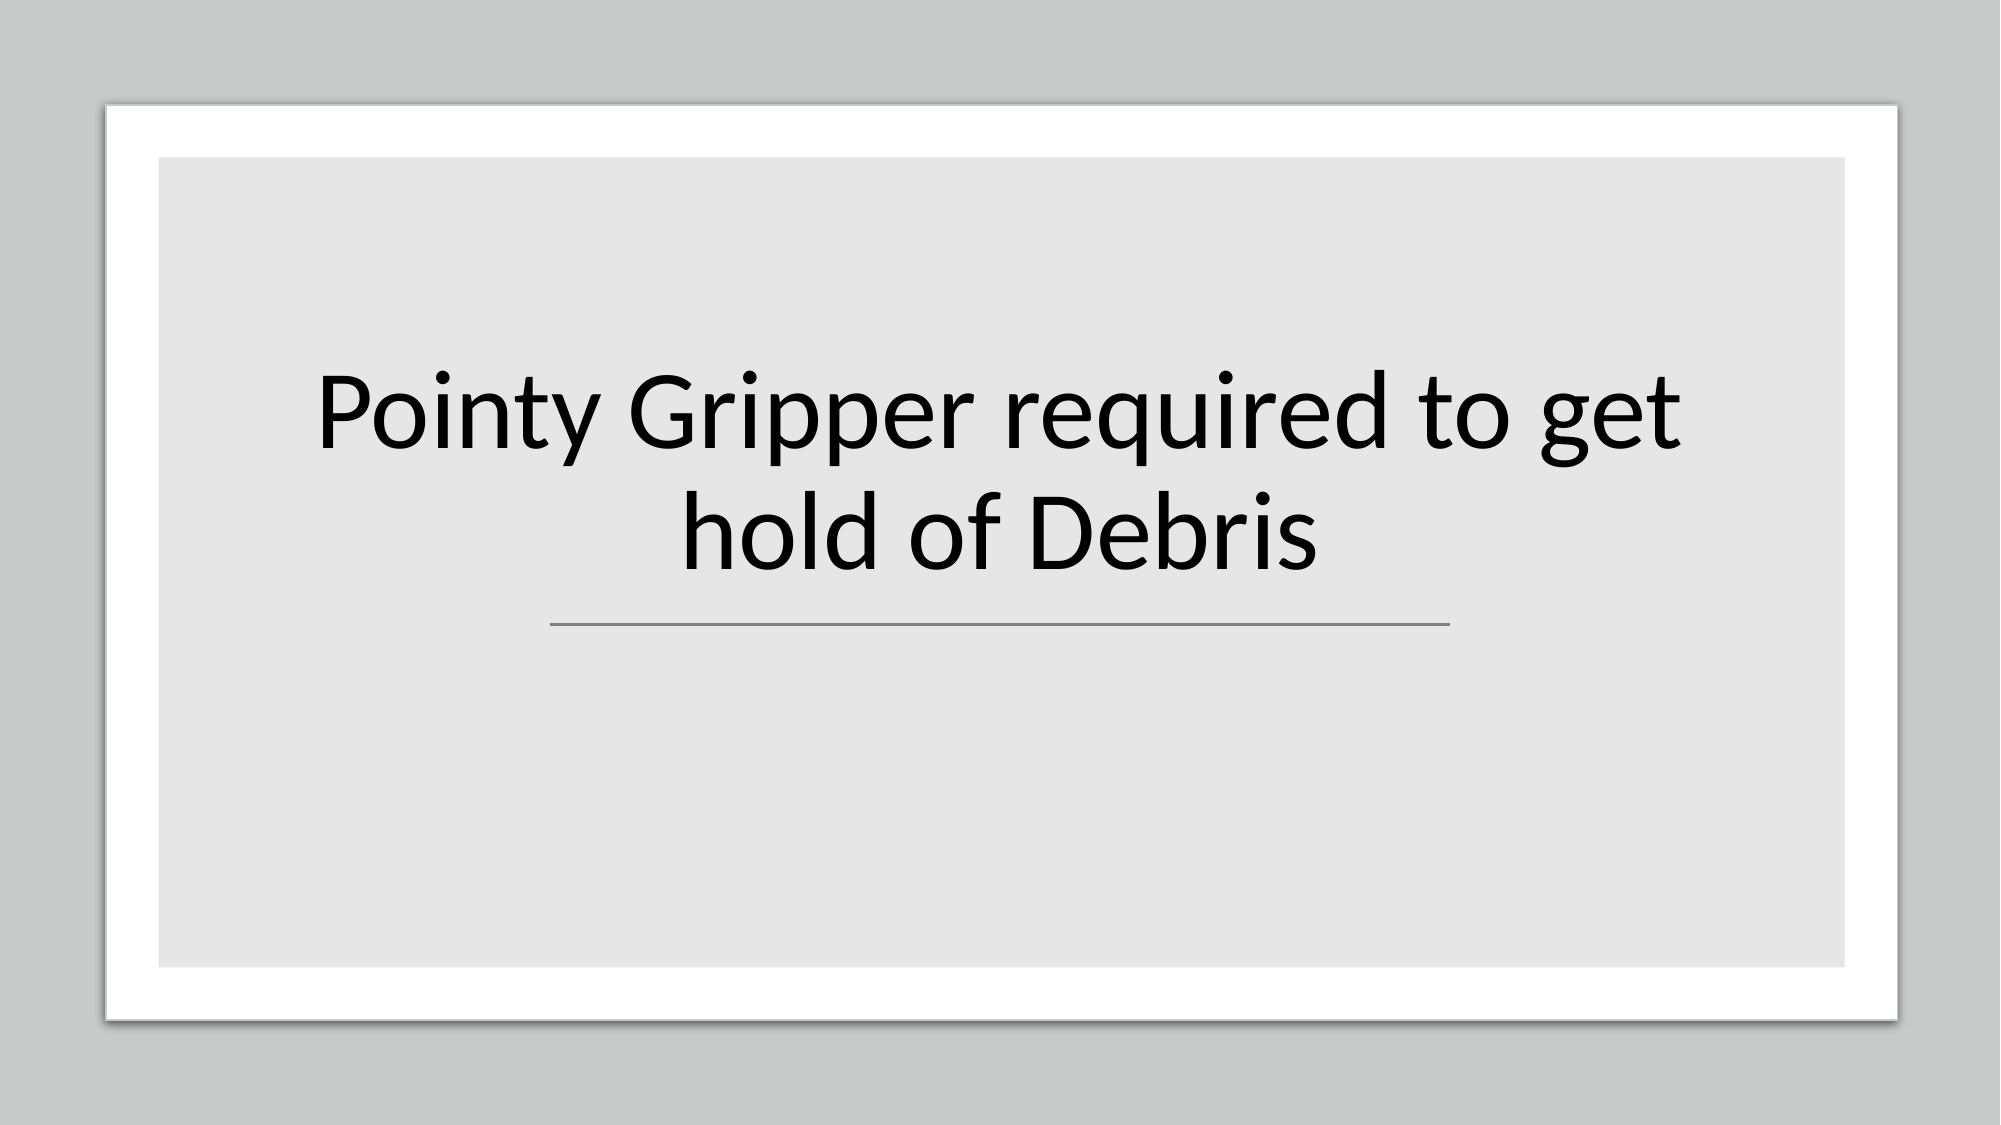

# Pointy Gripper required to get hold of Debris